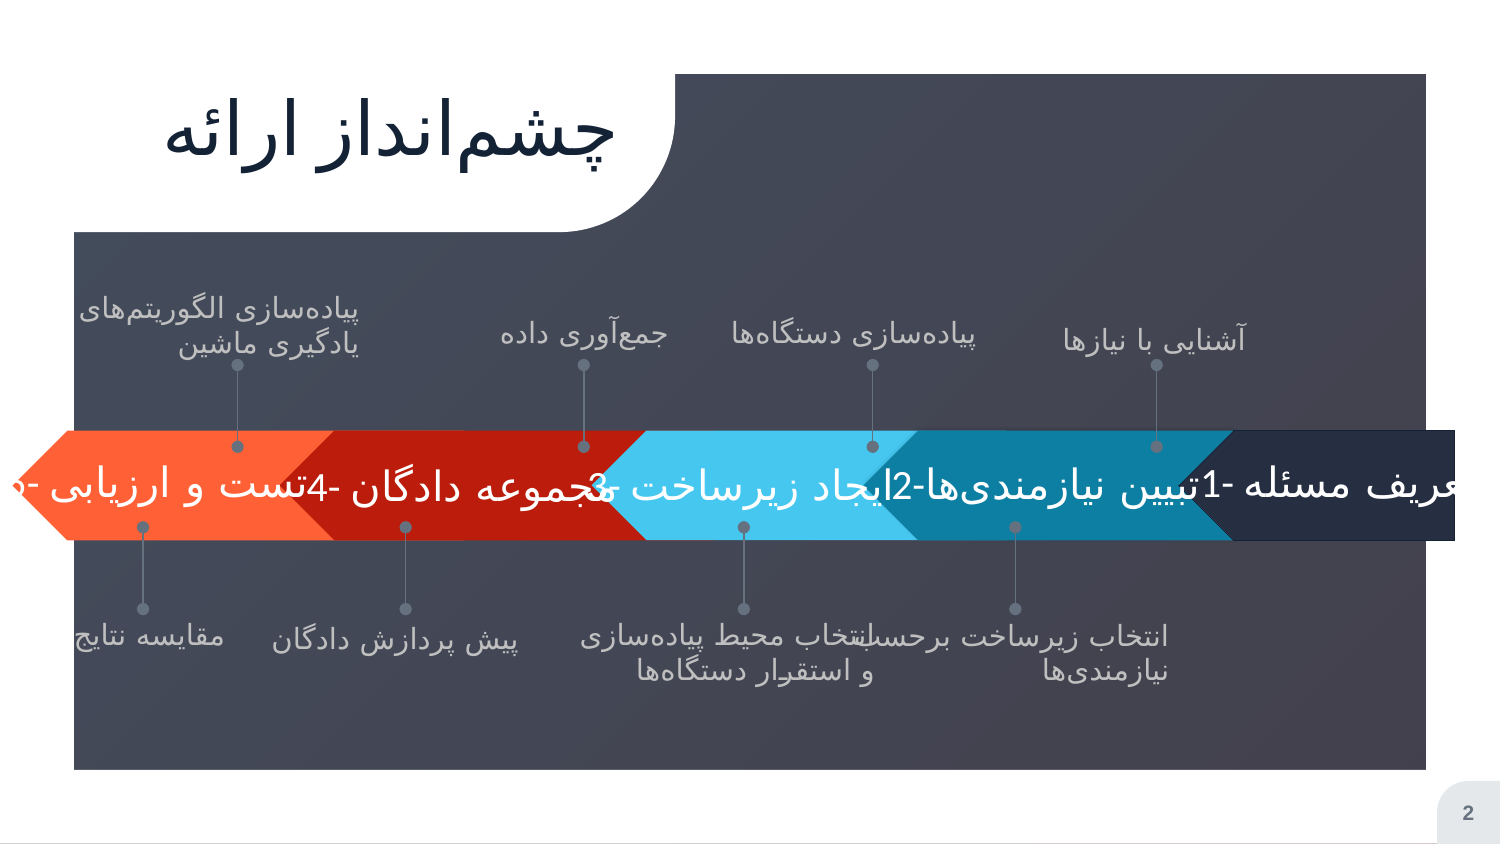

# چشم‌انداز ارائه
پیاده‌سازی الگوریتم‌های
یادگیری ماشین
پیاده‌سازی دستگاه‌ها
جمع‌آوری داده
آشنایی با نیاز‌ها

5- تست و ارزیابی
1- تعریف مسئله
2-تبیین نیازمندی‌ها
3- ایجاد زیرساخت
4- مجموعه دادگان
انتخاب محیط پیاده‌سازی
و استقرار دستگاه‌ها
مقایسه نتایج
انتخاب زیرساخت برحسب
نیازمندی‌ها
پیش پردازش دادگان
2